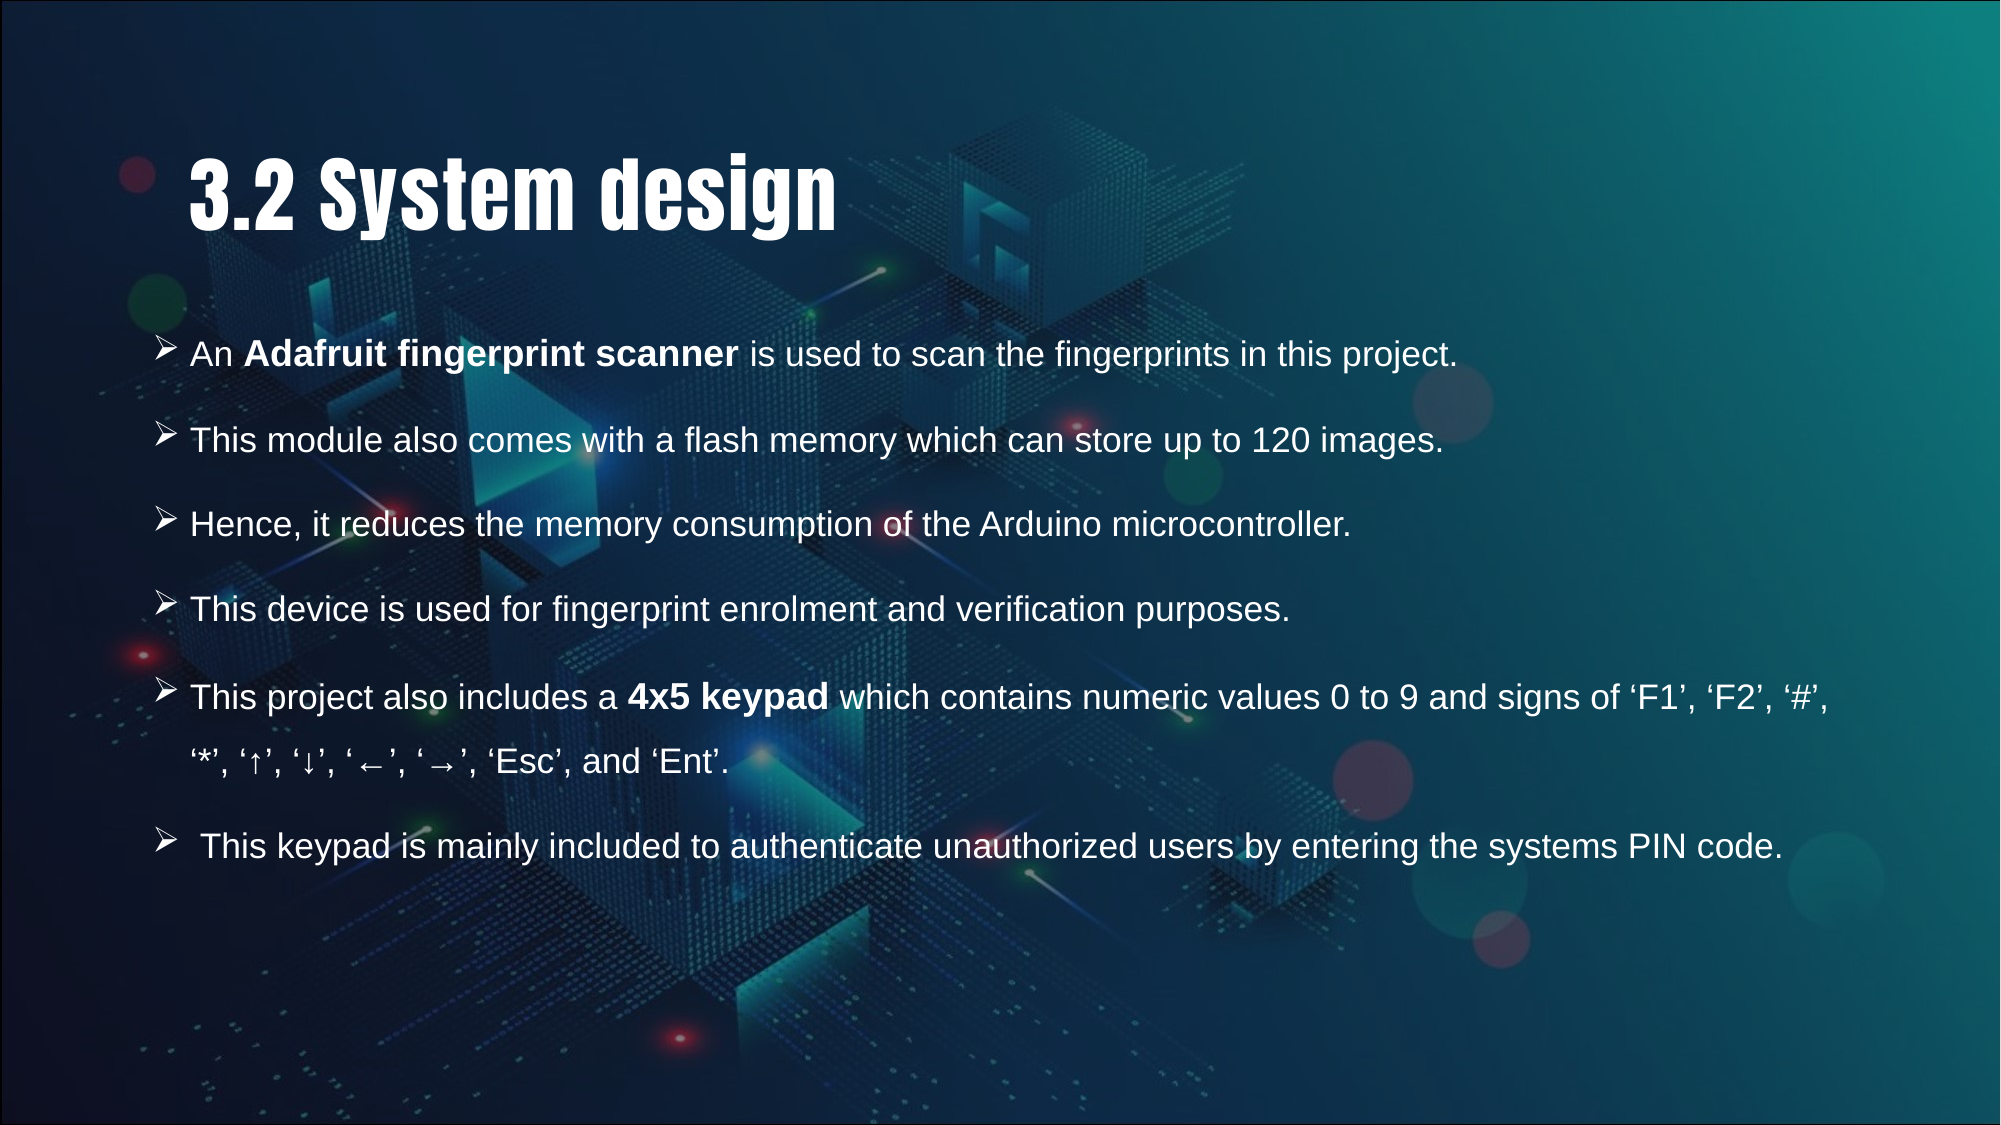

# 3.2 System design
An Adafruit fingerprint scanner is used to scan the fingerprints in this project.
This module also comes with a flash memory which can store up to 120 images.
Hence, it reduces the memory consumption of the Arduino microcontroller.
This device is used for fingerprint enrolment and verification purposes.
This project also includes a 4x5 keypad which contains numeric values 0 to 9 and signs of ‘F1’, ‘F2’, ‘#’, ‘*’, ‘↑’, ‘↓’, ‘←’, ‘→’, ‘Esc’, and ‘Ent’.
 This keypad is mainly included to authenticate unauthorized users by entering the systems PIN code.